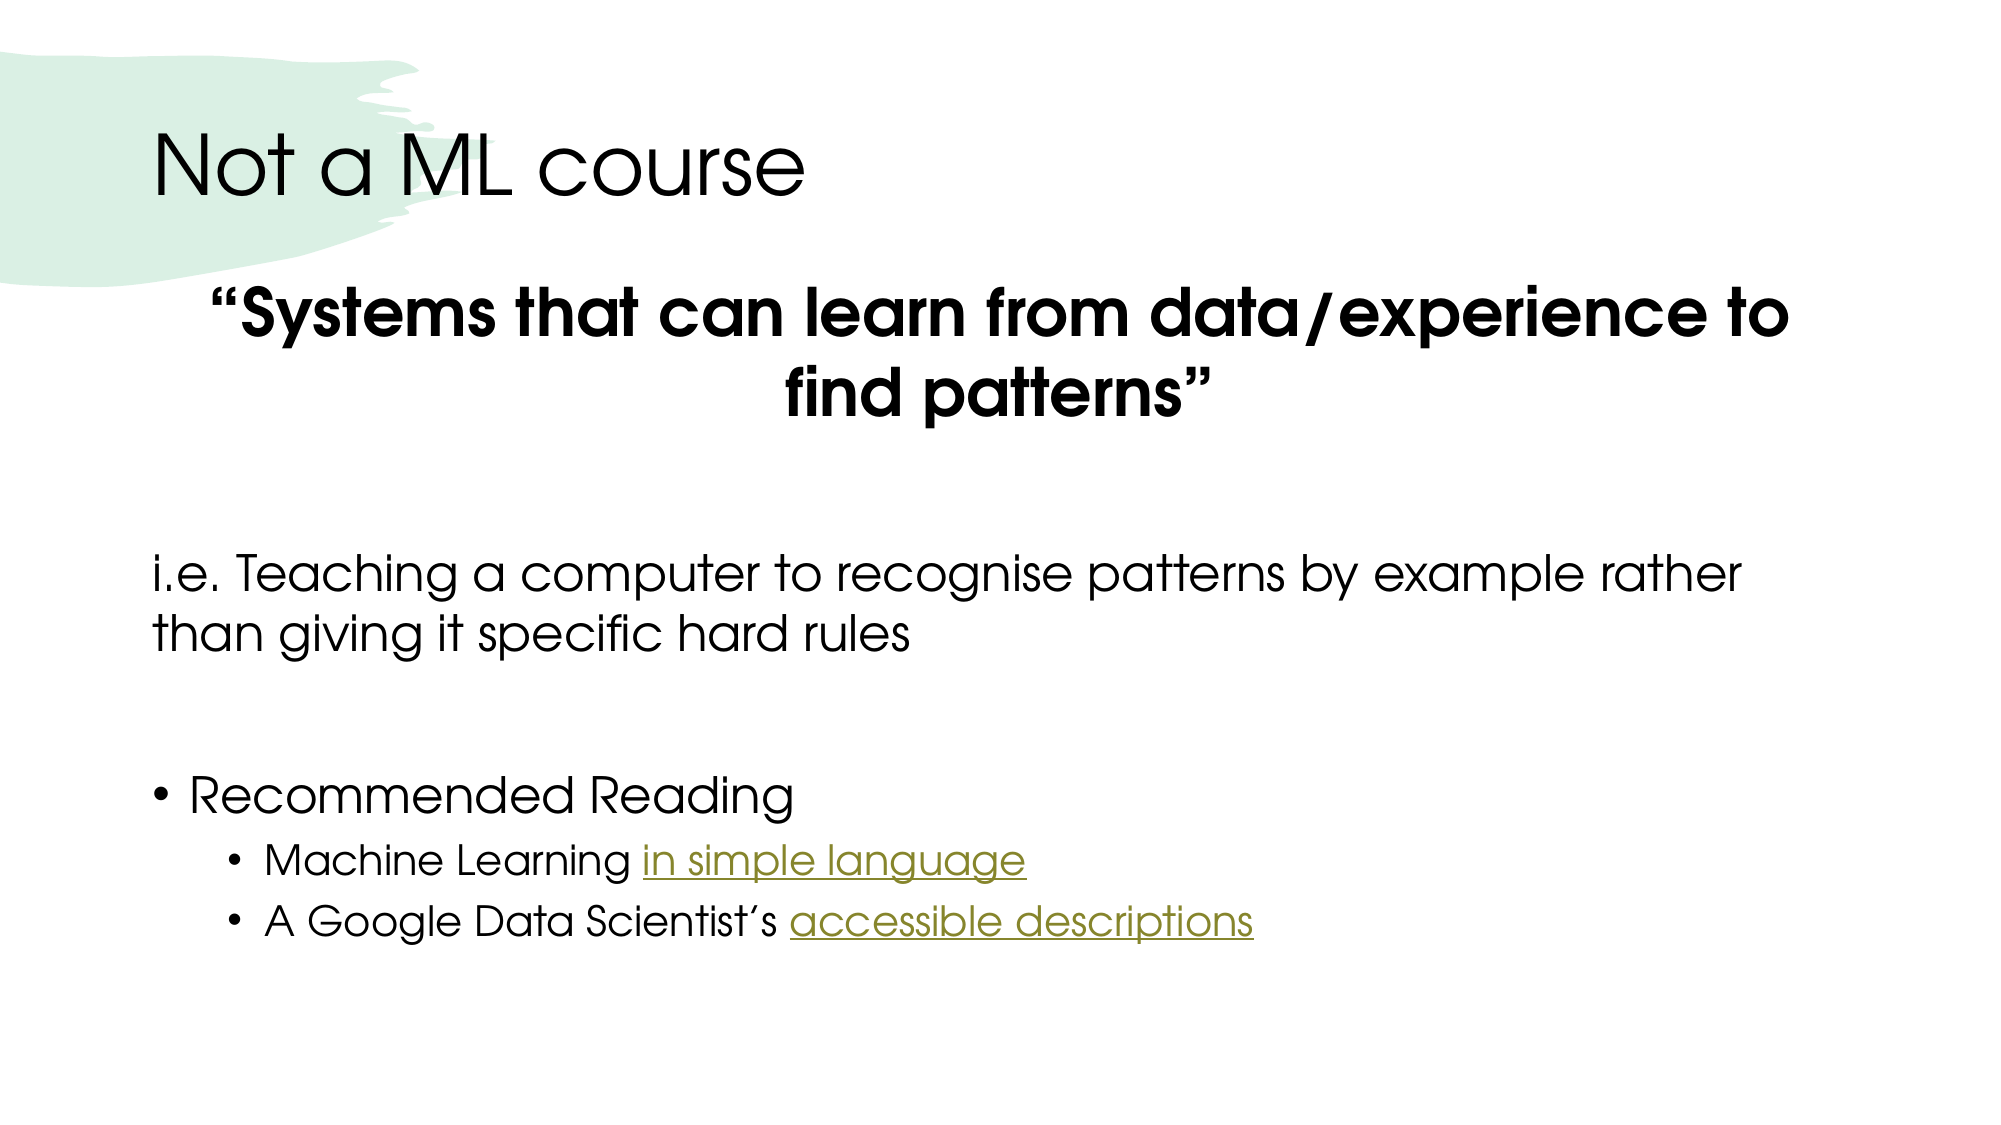

# Not a ML course
“Systems that can learn from data/experience to find patterns”

i.e. Teaching a computer to recognise patterns by example rather than giving it specific hard rules

Recommended Reading
Machine Learning in simple language
A Google Data Scientist’s accessible descriptions